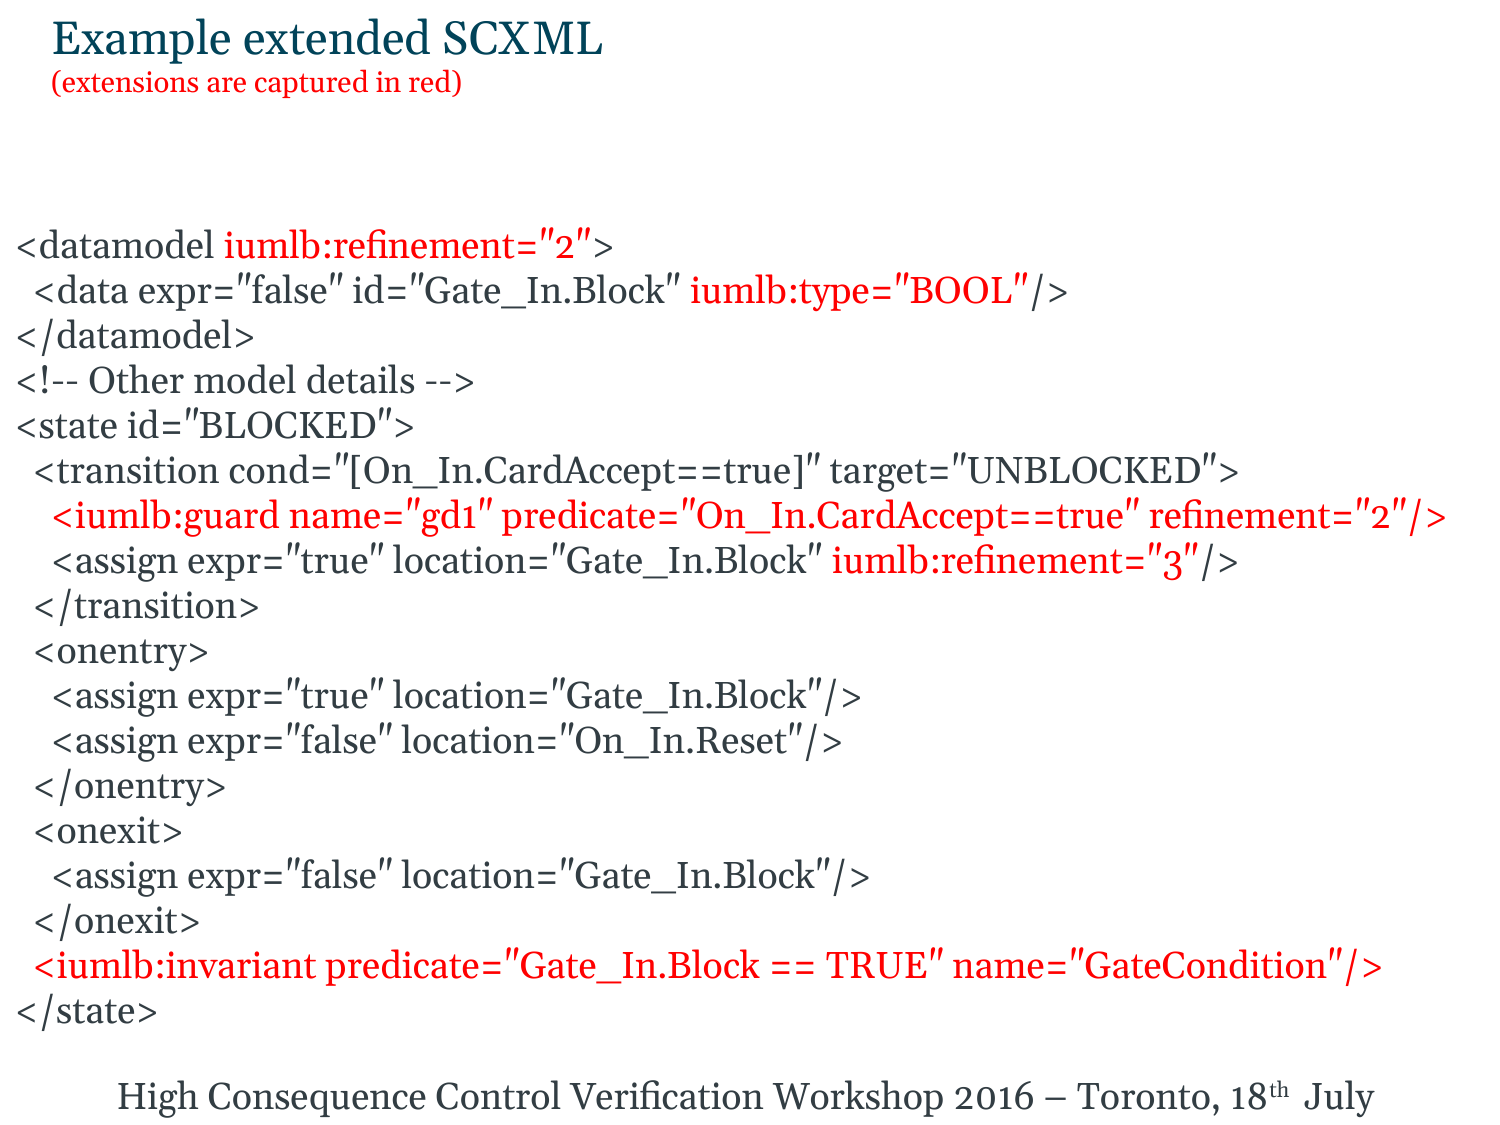

# Example extended SCXML (extensions are captured in red)
<datamodel iumlb:refinement="2">
  <data expr="false" id="Gate_In.Block" iumlb:type="BOOL"/>
</datamodel>
<!-- Other model details -->
<state id="BLOCKED">
  <transition cond="[On_In.CardAccept==true]" target="UNBLOCKED">
    <iumlb:guard name="gd1" predicate="On_In.CardAccept==true" refinement="2"/>
    <assign expr="true" location="Gate_In.Block" iumlb:refinement="3"/>
  </transition>
  <onentry>
    <assign expr="true" location="Gate_In.Block"/>
    <assign expr="false" location="On_In.Reset"/>
  </onentry>
  <onexit>
    <assign expr="false" location="Gate_In.Block"/>
  </onexit>
  <iumlb:invariant predicate="Gate_In.Block == TRUE" name="GateCondition"/>
</state>